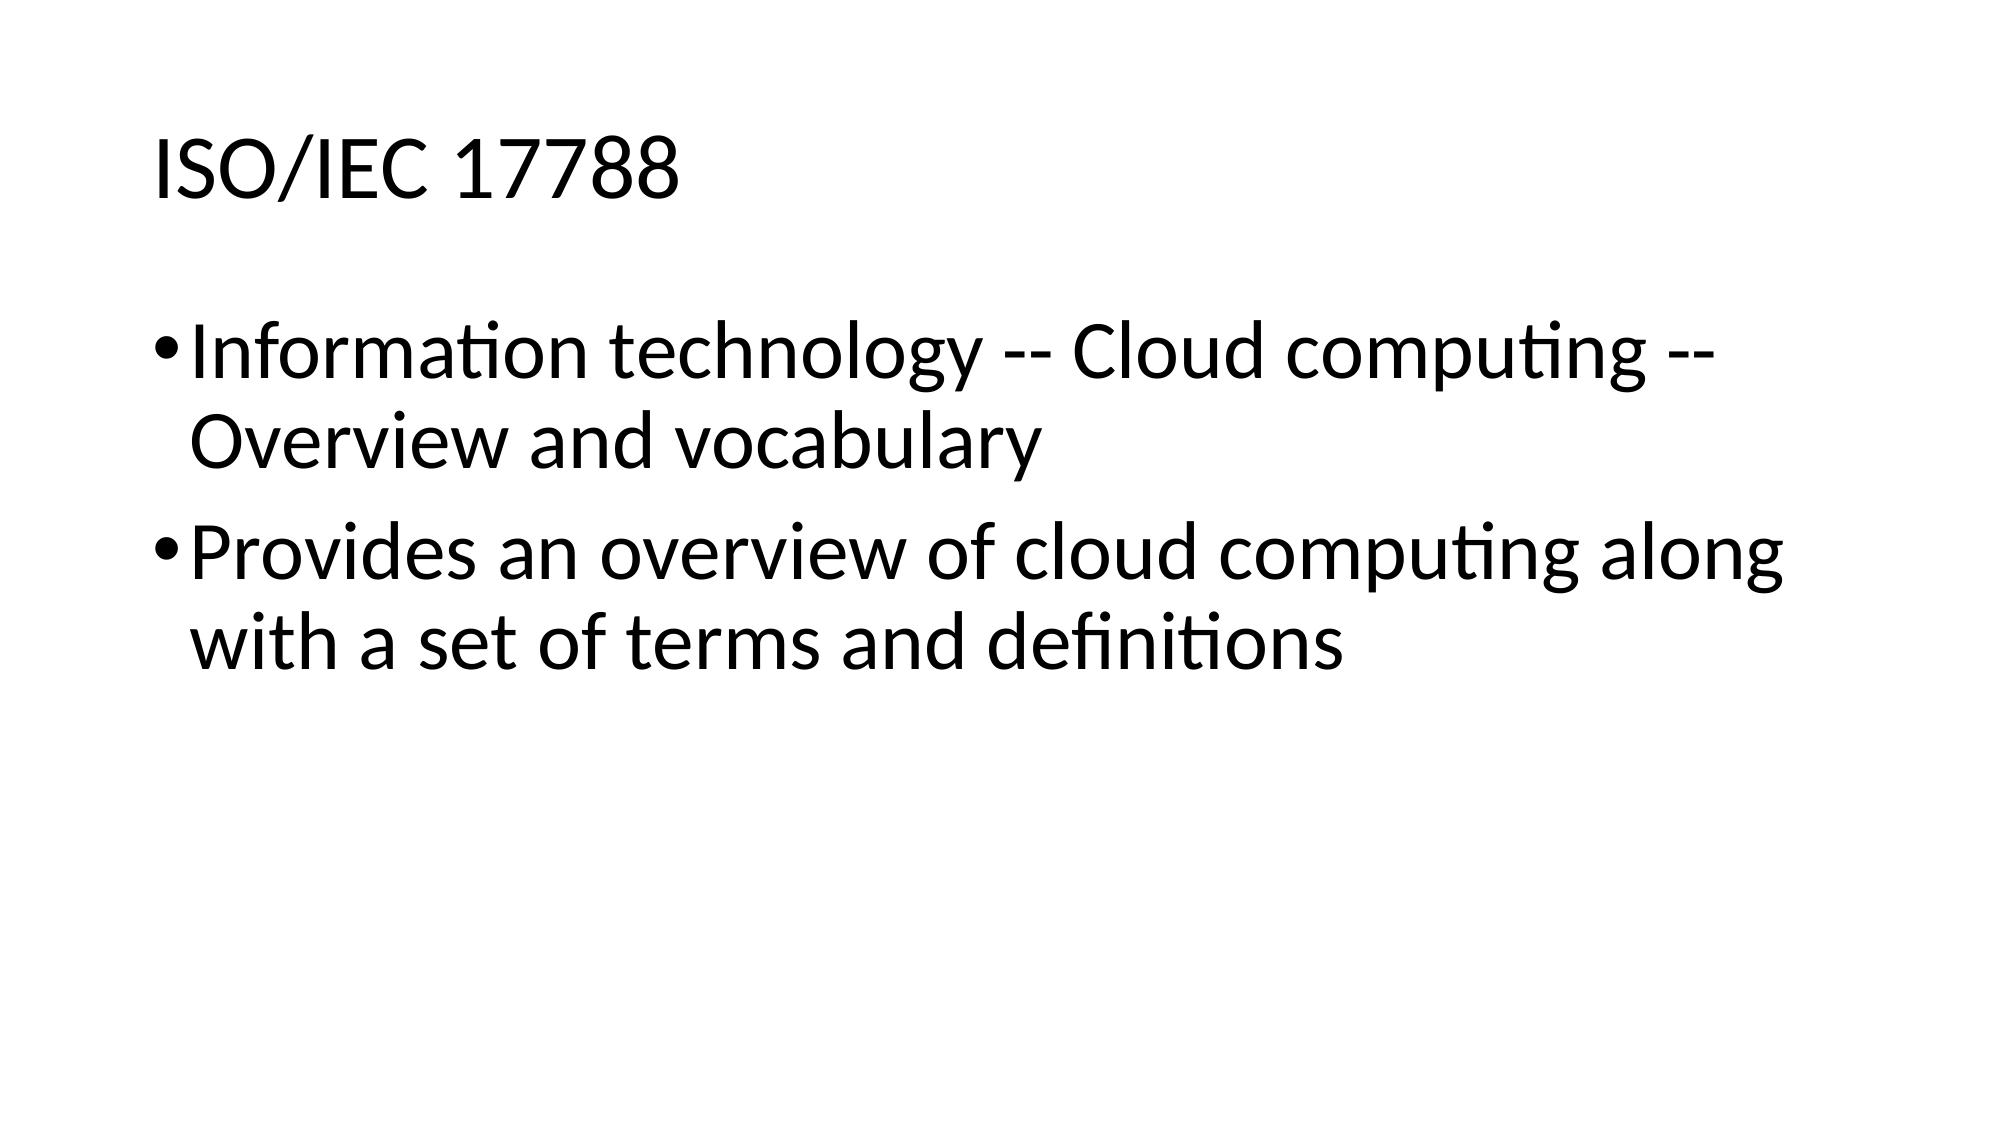

# ISO/IEC 17788
Information technology -- Cloud computing -- Overview and vocabulary
Provides an overview of cloud computing along with a set of terms and definitions